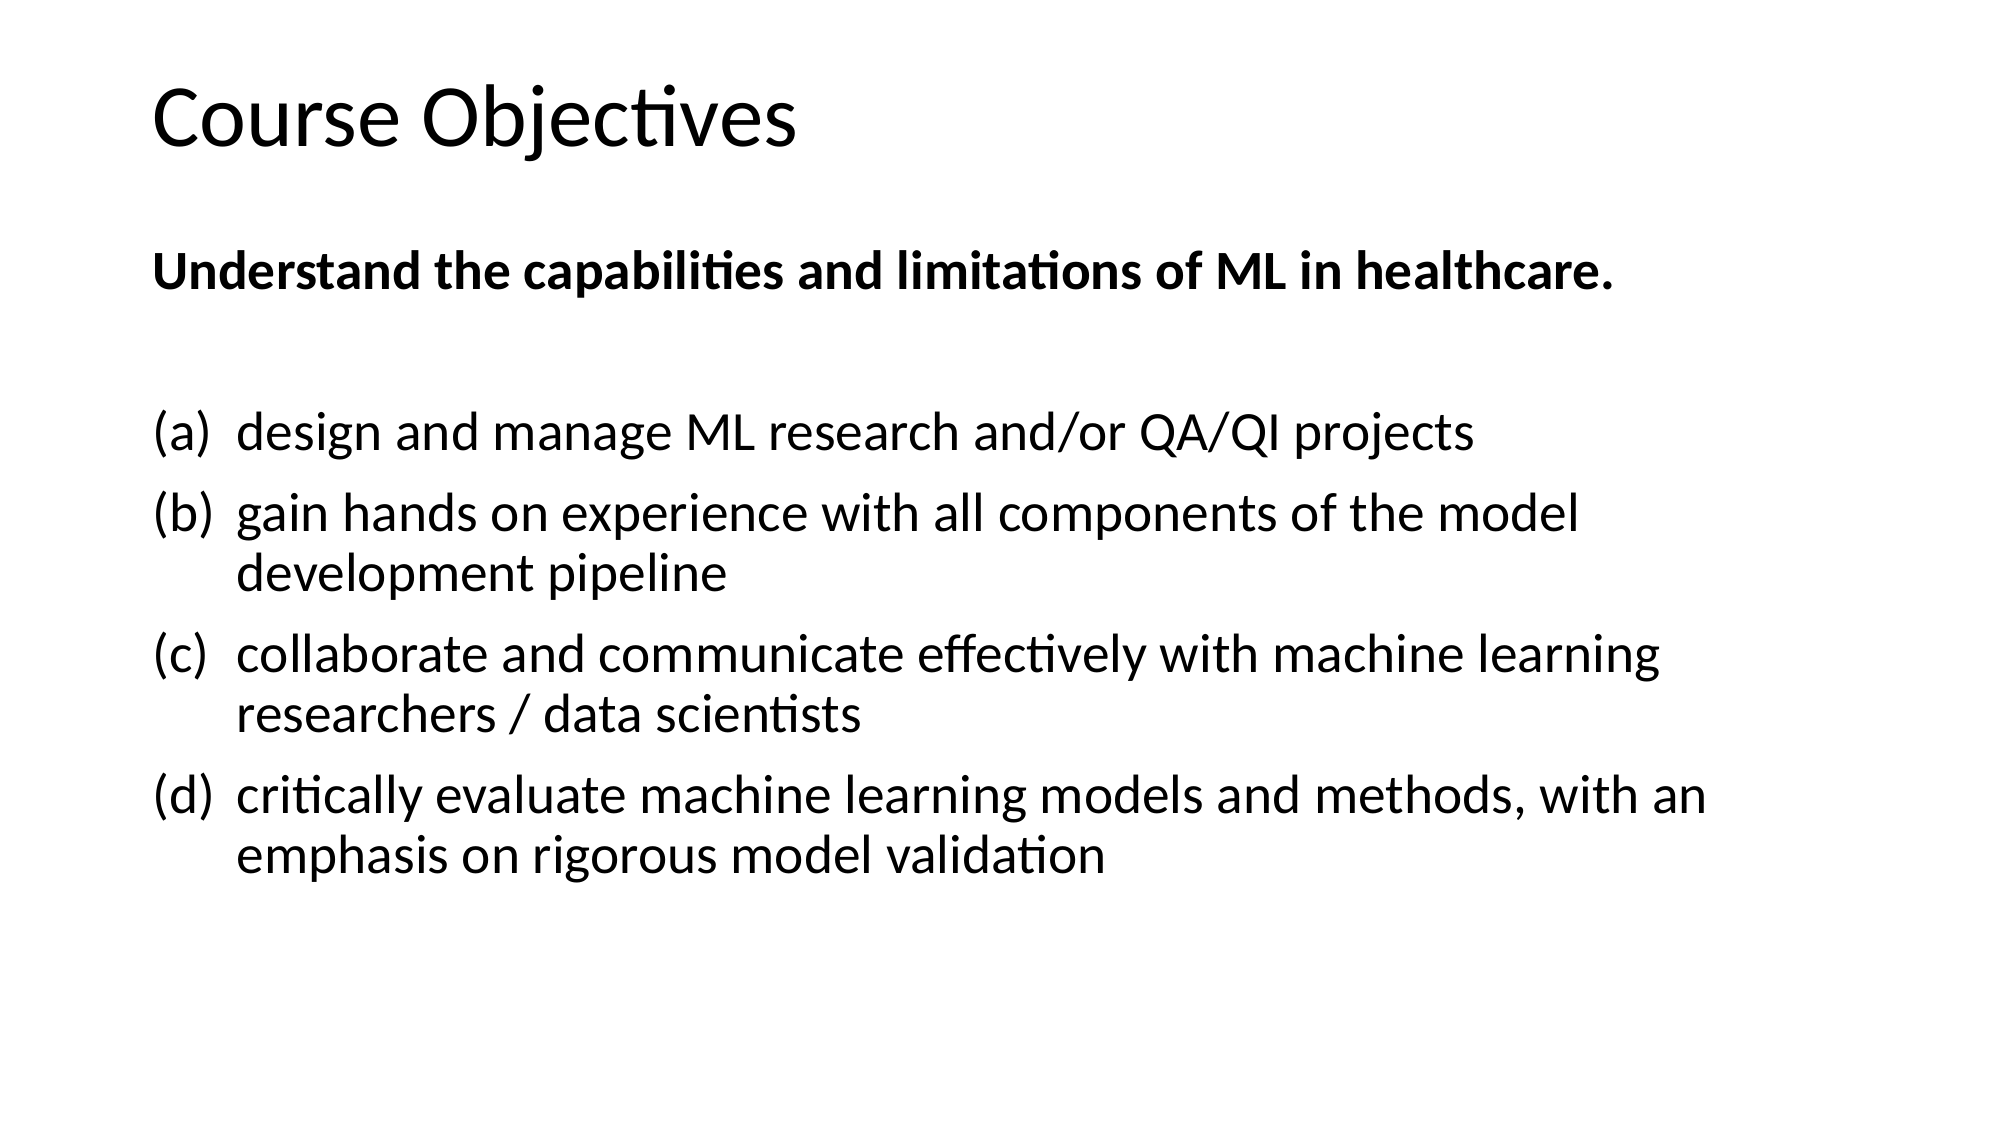

# Course Objectives
Understand the capabilities and limitations of ML in healthcare.

design and manage ML research and/or QA/QI projects
gain hands on experience with all components of the model development pipeline
collaborate and communicate effectively with machine learning researchers / data scientists
critically evaluate machine learning models and methods, with an emphasis on rigorous model validation